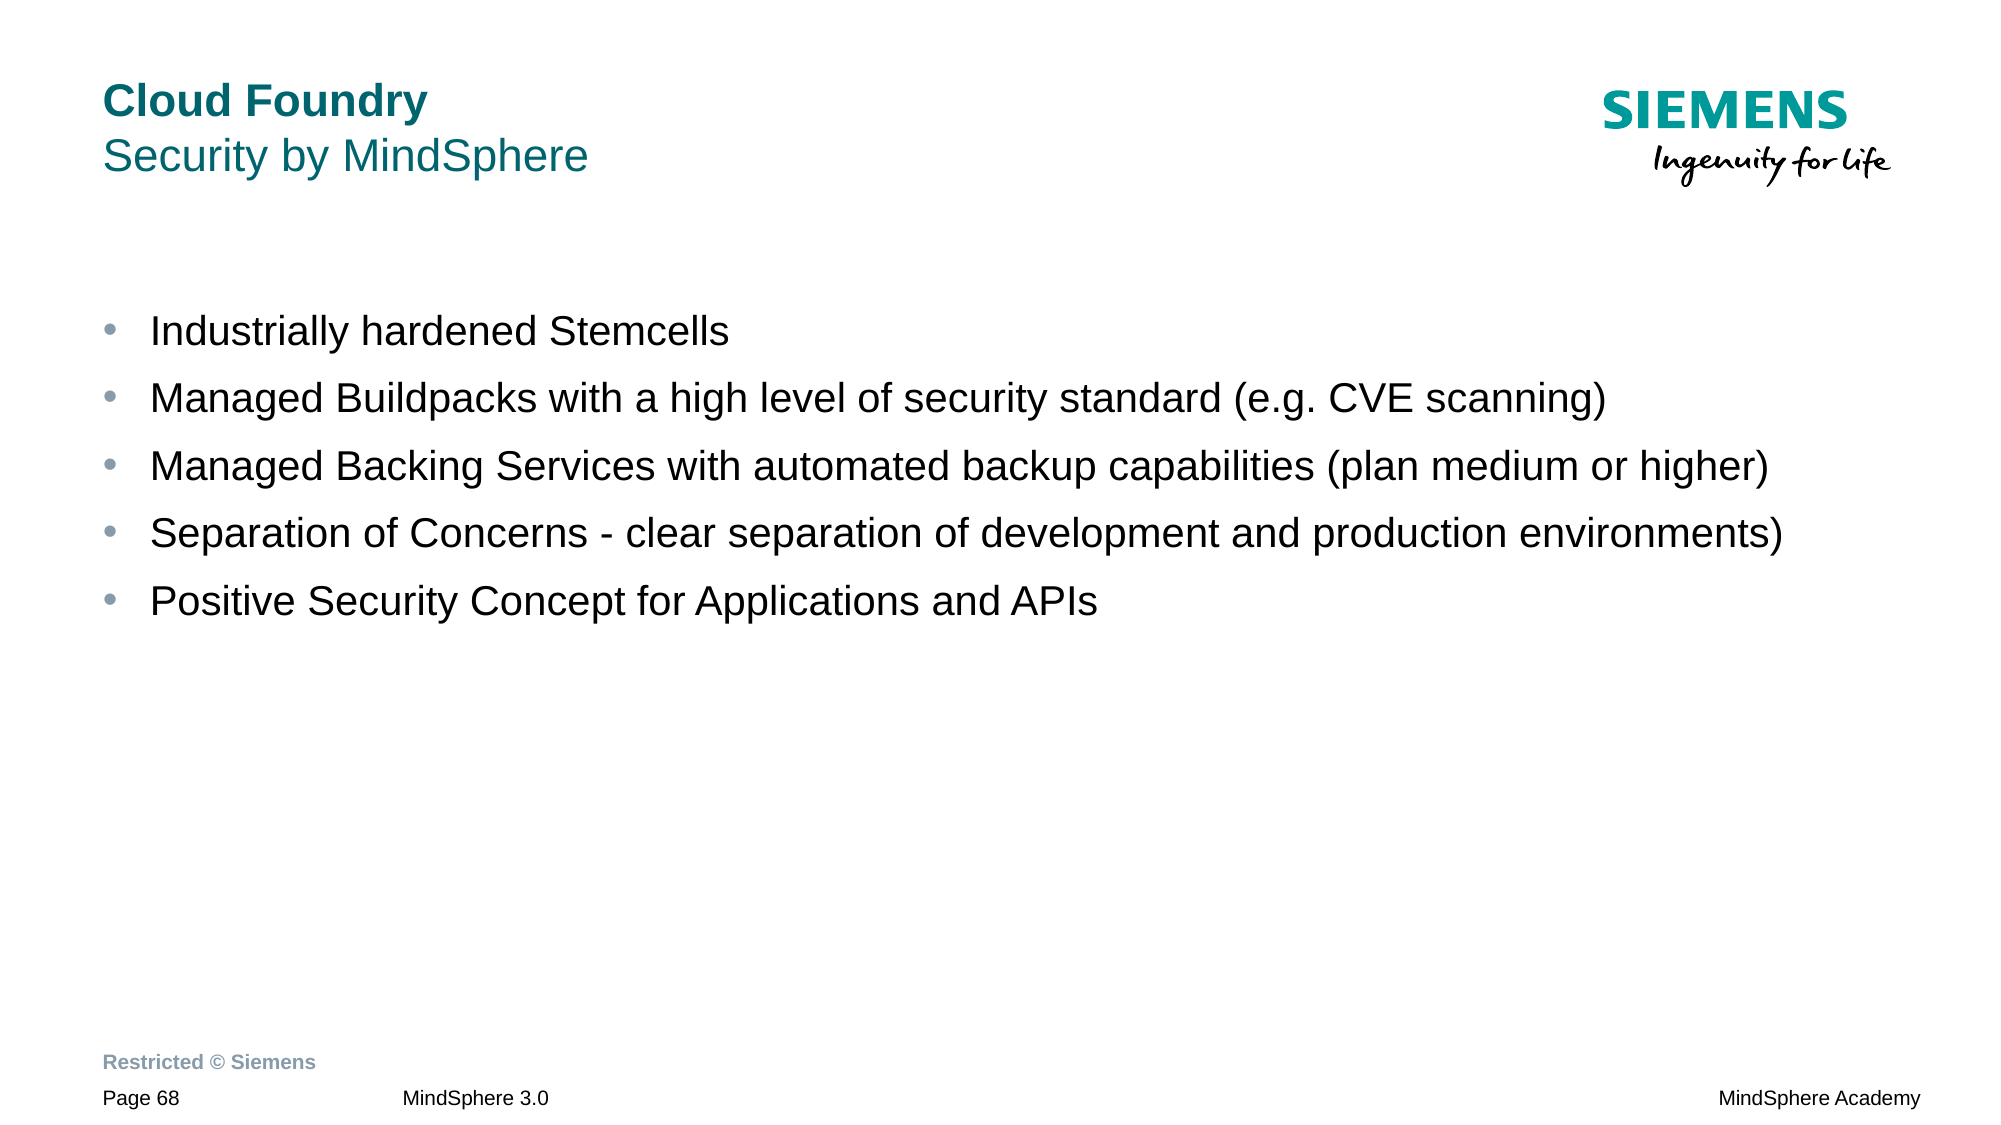

# Cloud Foundry Security by MindSphere

Industrially hardened Stemcells
Managed Buildpacks with a high level of security standard (e.g. CVE scanning)
Managed Backing Services with automated backup capabilities (plan medium or higher)
Separation of Concerns - clear separation of development and production environments)
Positive Security Concept for Applications and APIs